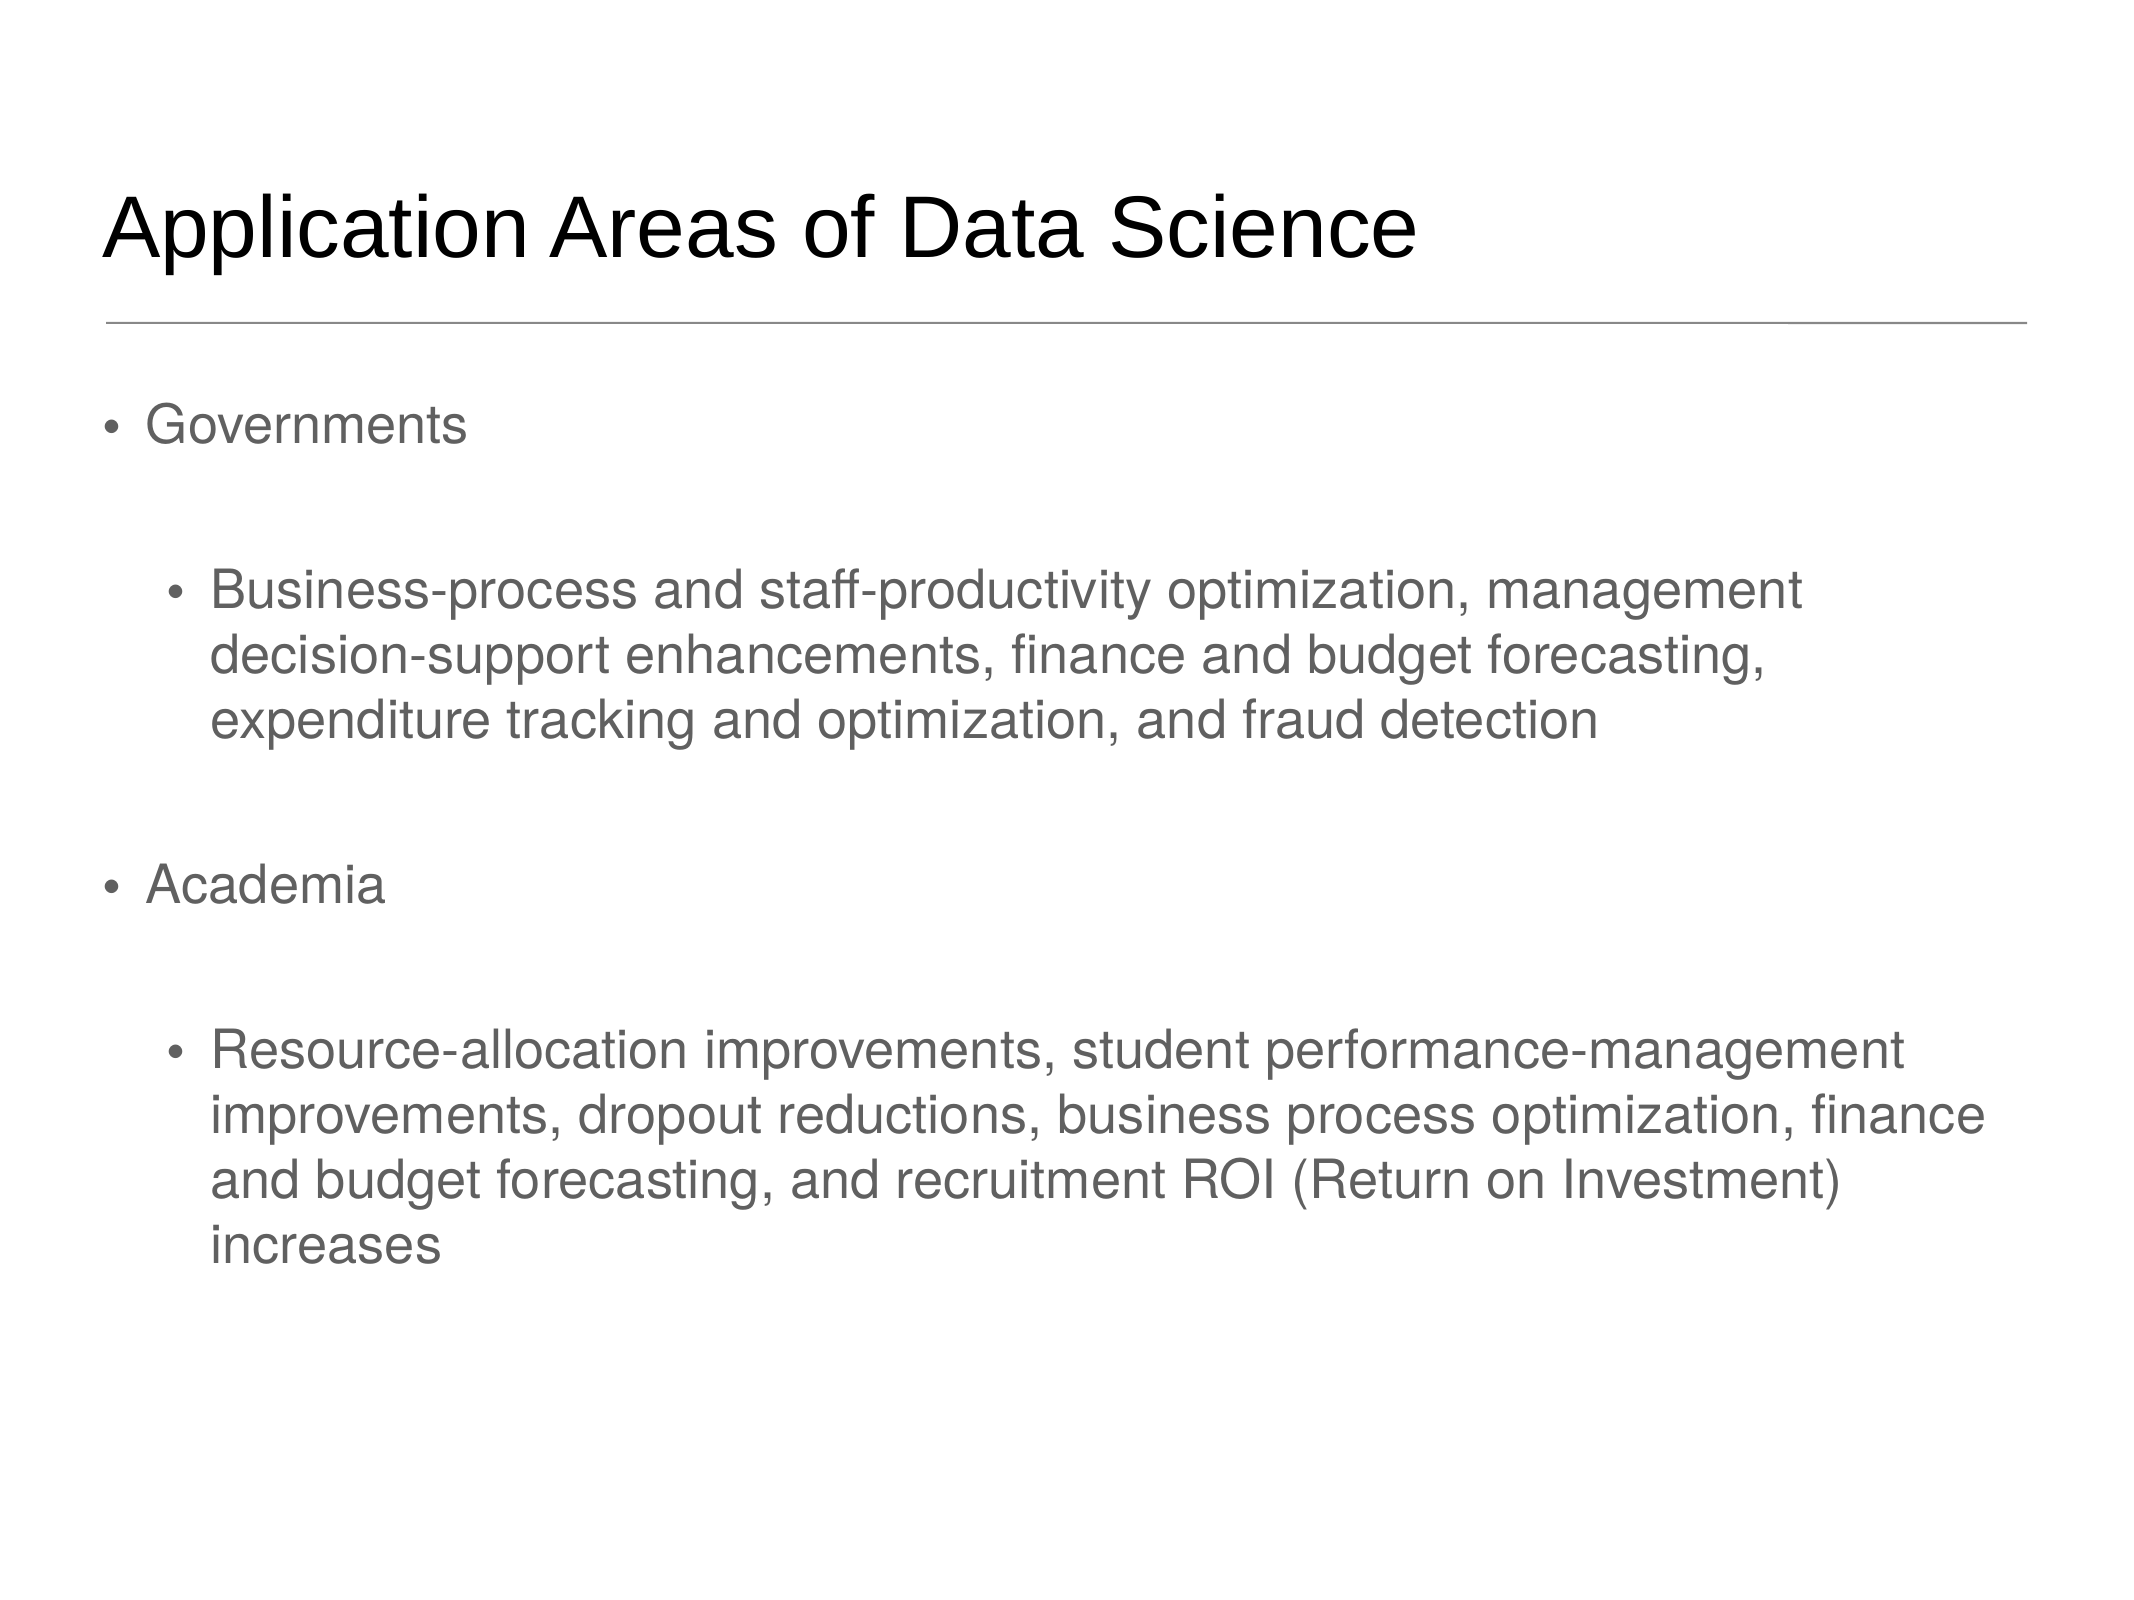

# Application Areas of Data Science
Governments
Business-process and staff-productivity optimization, management decision-support enhancements, finance and budget forecasting, expenditure tracking and optimization, and fraud detection
Academia
Resource-allocation improvements, student performance-management improvements, dropout reductions, business process optimization, finance and budget forecasting, and recruitment ROI (Return on Investment) increases